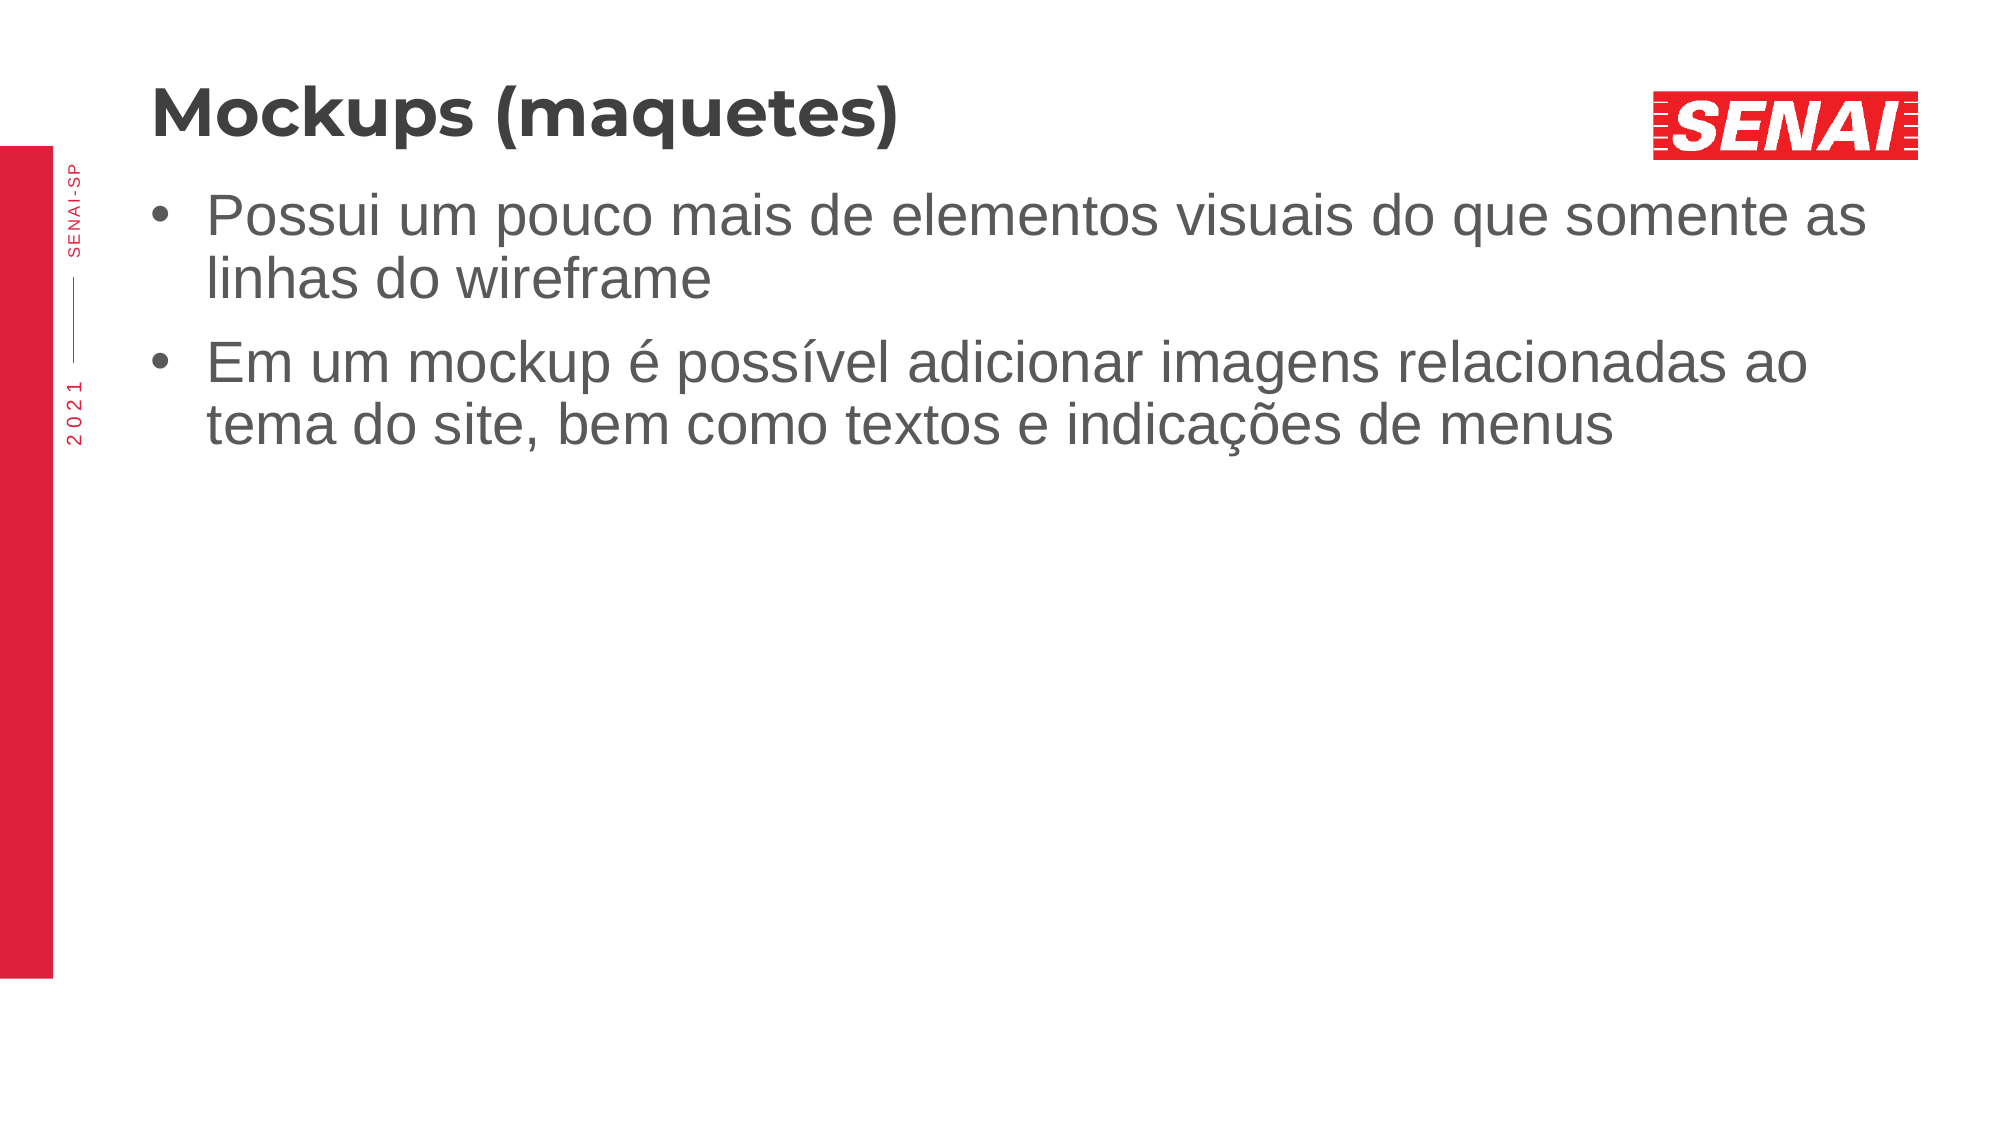

# Mockups (maquetes)
Possui um pouco mais de elementos visuais do que somente as linhas do wireframe
Em um mockup é possível adicionar imagens relacionadas ao tema do site, bem como textos e indicações de menus